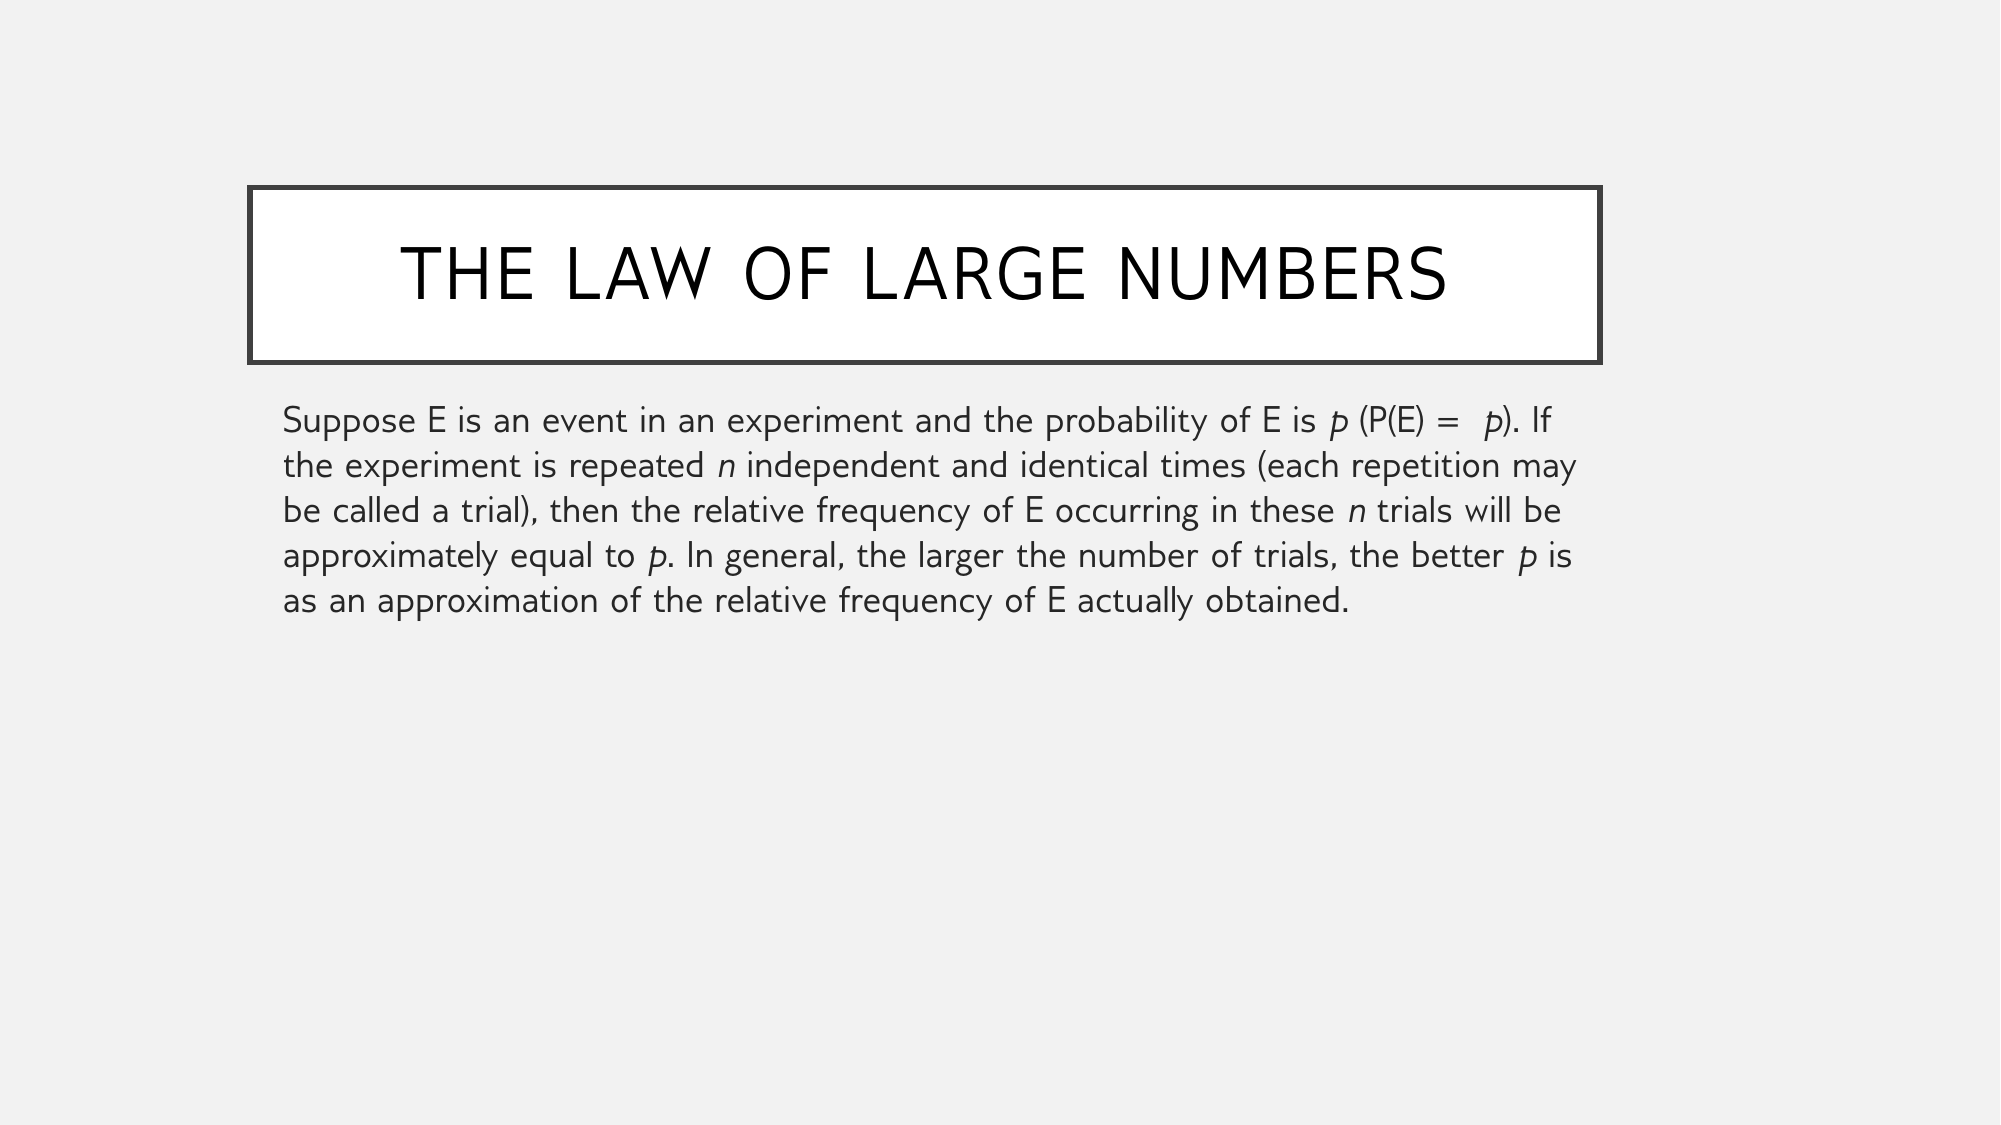

The Law of Large Numbers
Suppose E is an event in an experiment and the probability of E is p (P(E) =  p). If the experiment is repeated n independent and identical times (each repetition may be called a trial), then the relative frequency of E occurring in these n trials will be approximately equal to p. In general, the larger the number of trials, the better p is as an approximation of the relative frequency of E actually obtained.